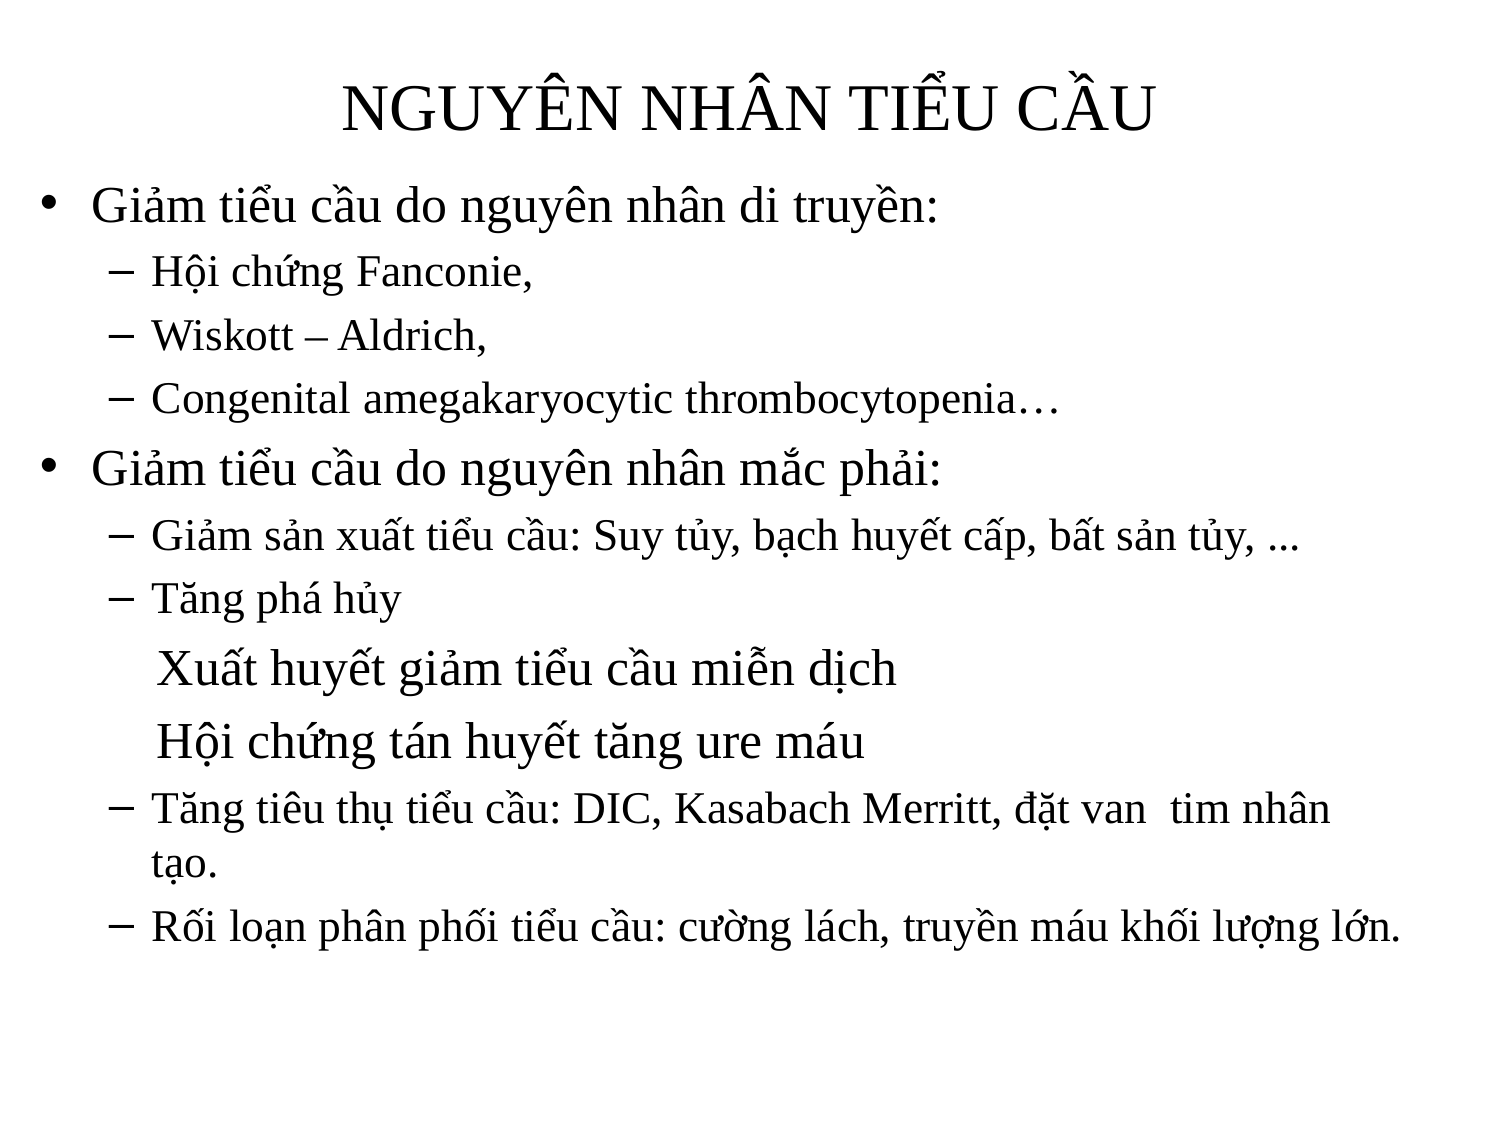

# NGUYÊN NHÂN TIỂU CẦU
Giảm tiểu cầu do nguyên nhân di truyền:
Hội chứng Fanconie,
Wiskott – Aldrich,
Congenital amegakaryocytic thrombocytopenia…
Giảm tiểu cầu do nguyên nhân mắc phải:
Giảm sản xuất tiểu cầu: Suy tủy, bạch huyết cấp, bất sản tủy, ...
Tăng phá hủy
	Xuất huyết giảm tiểu cầu miễn dịch
	Hội chứng tán huyết tăng ure máu
Tăng tiêu thụ tiểu cầu: DIC, Kasabach Merritt, đặt van  tim nhân tạo.
Rối loạn phân phối tiểu cầu: cường lách, truyền máu khối lượng lớn.